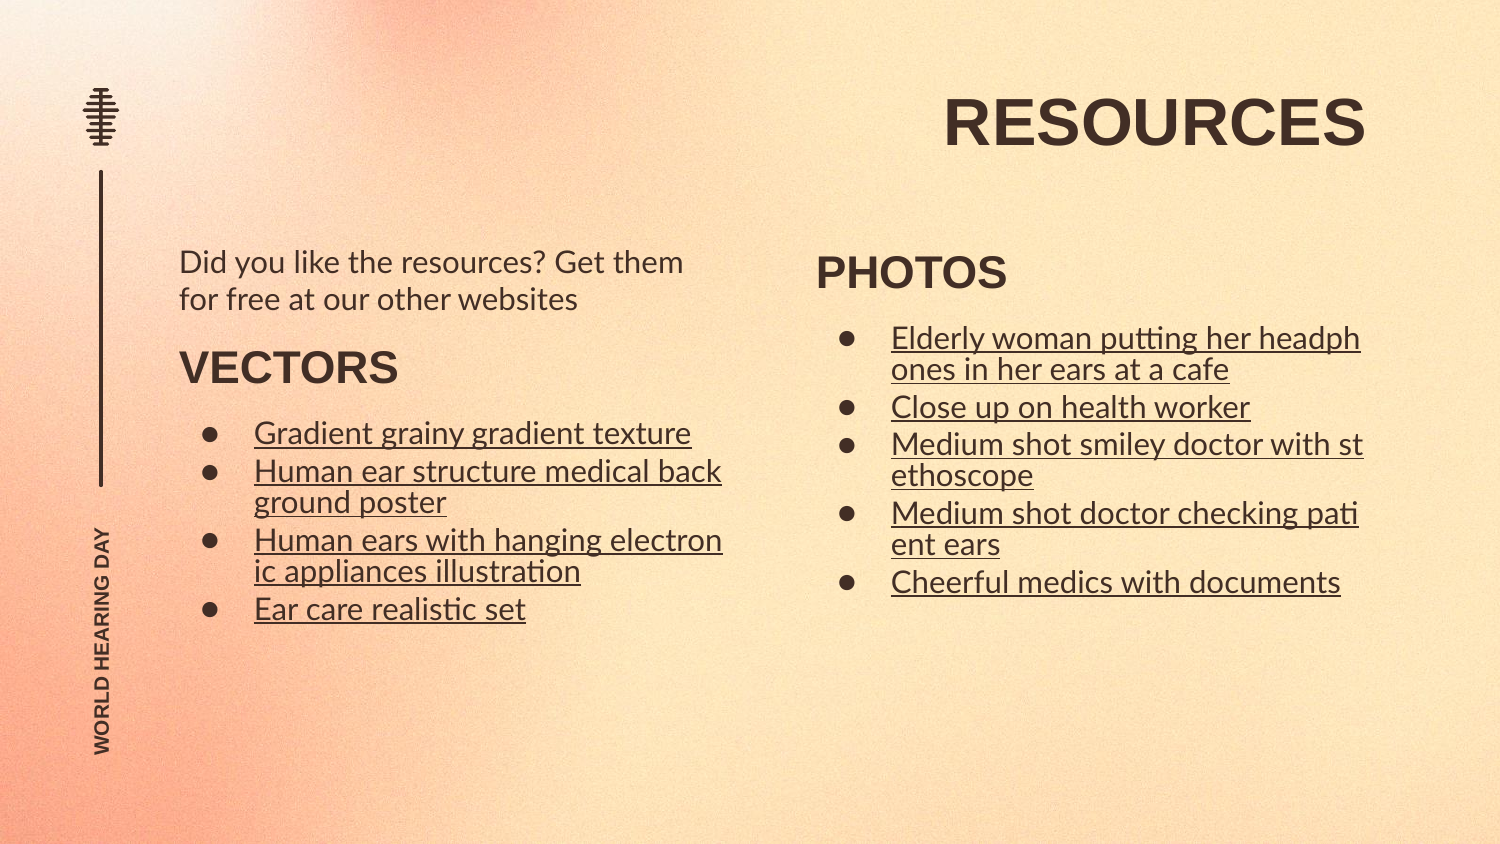

# RESOURCES
Did you like the resources? Get them for free at our other websites
VECTORS
Gradient grainy gradient texture
Human ear structure medical background poster
Human ears with hanging electronic appliances illustration
Ear care realistic set
PHOTOS
Elderly woman putting her headphones in her ears at a cafe
Close up on health worker
Medium shot smiley doctor with stethoscope
Medium shot doctor checking patient ears
Cheerful medics with documents
WORLD HEARING DAY